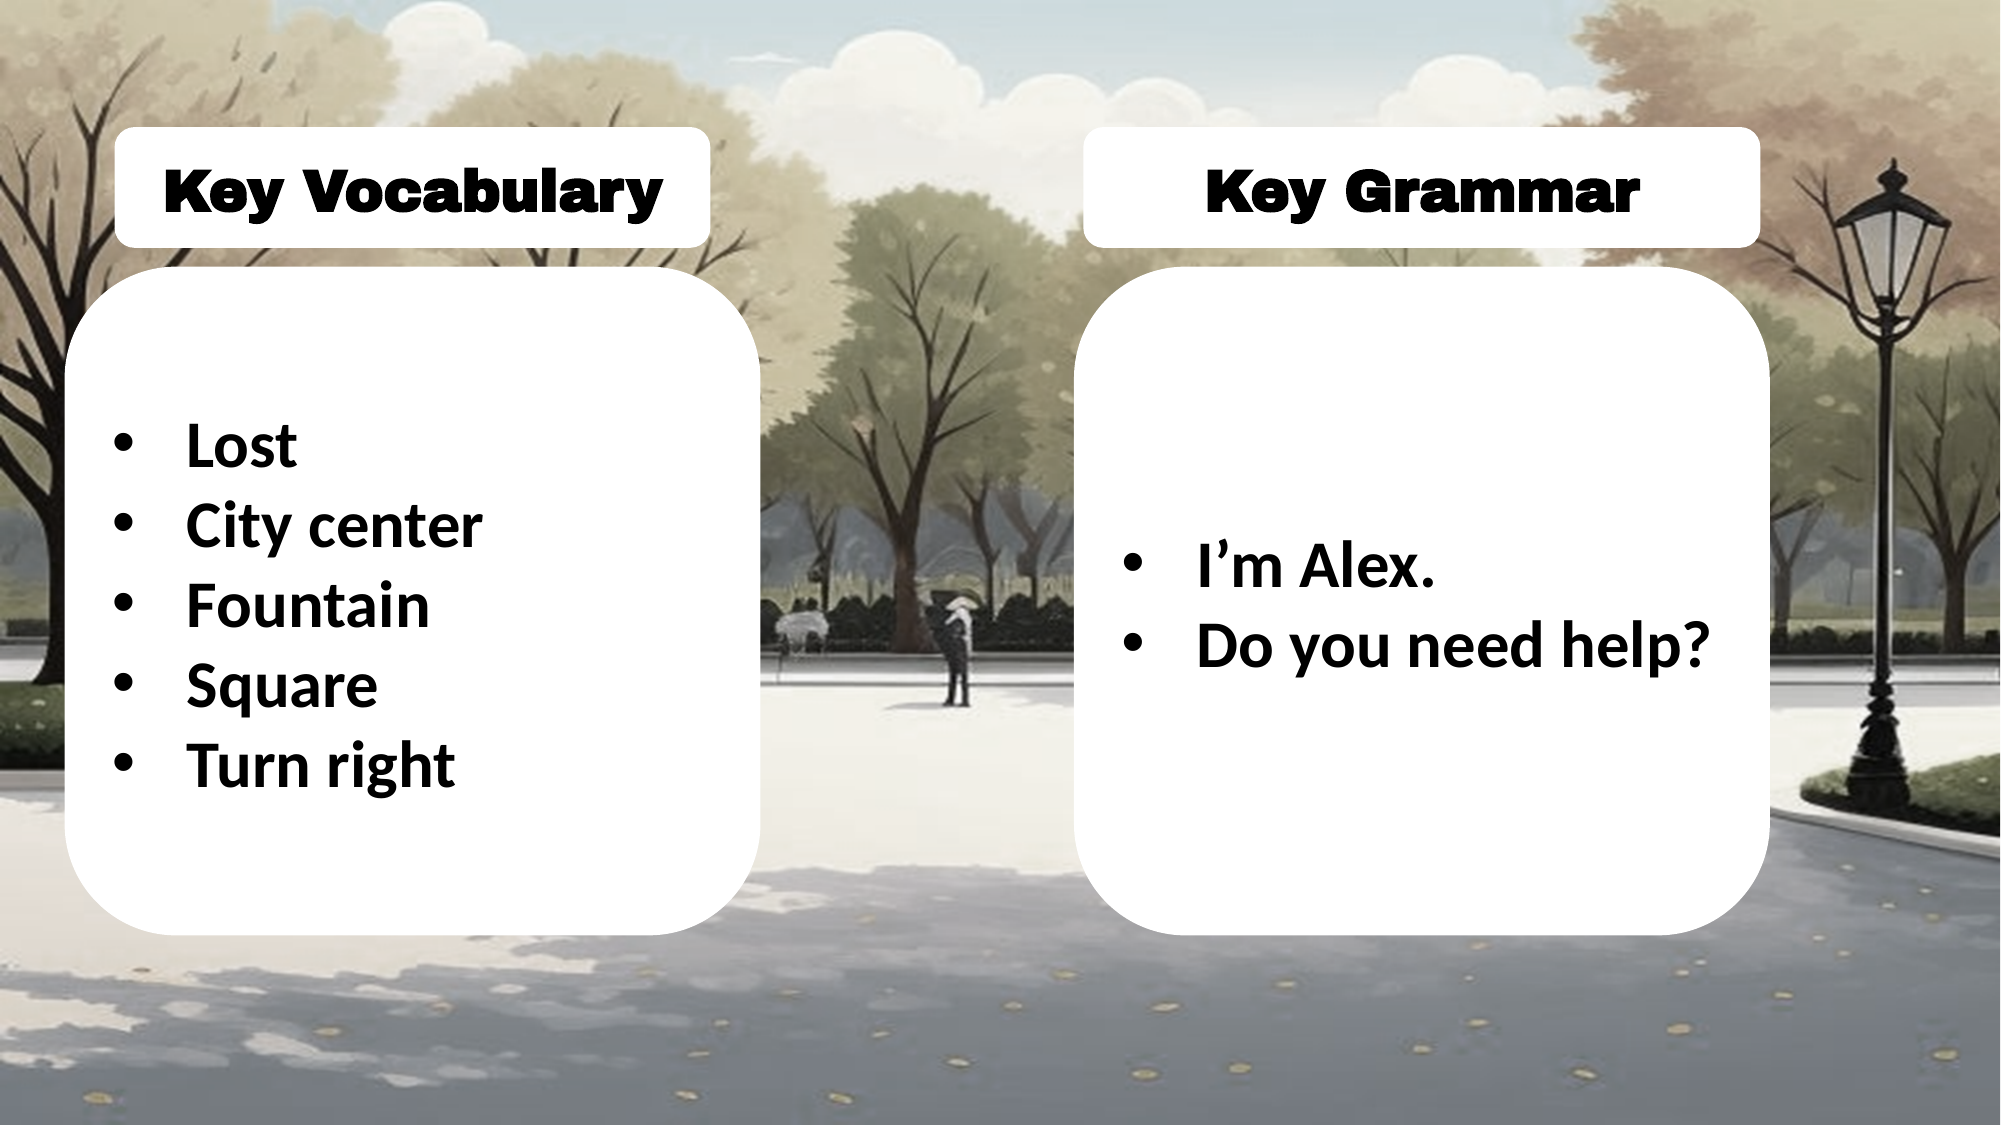

Key Vocabulary
Key Grammar
Lost
City center
Fountain
Square
Turn right
I’m Alex.
Do you need help?